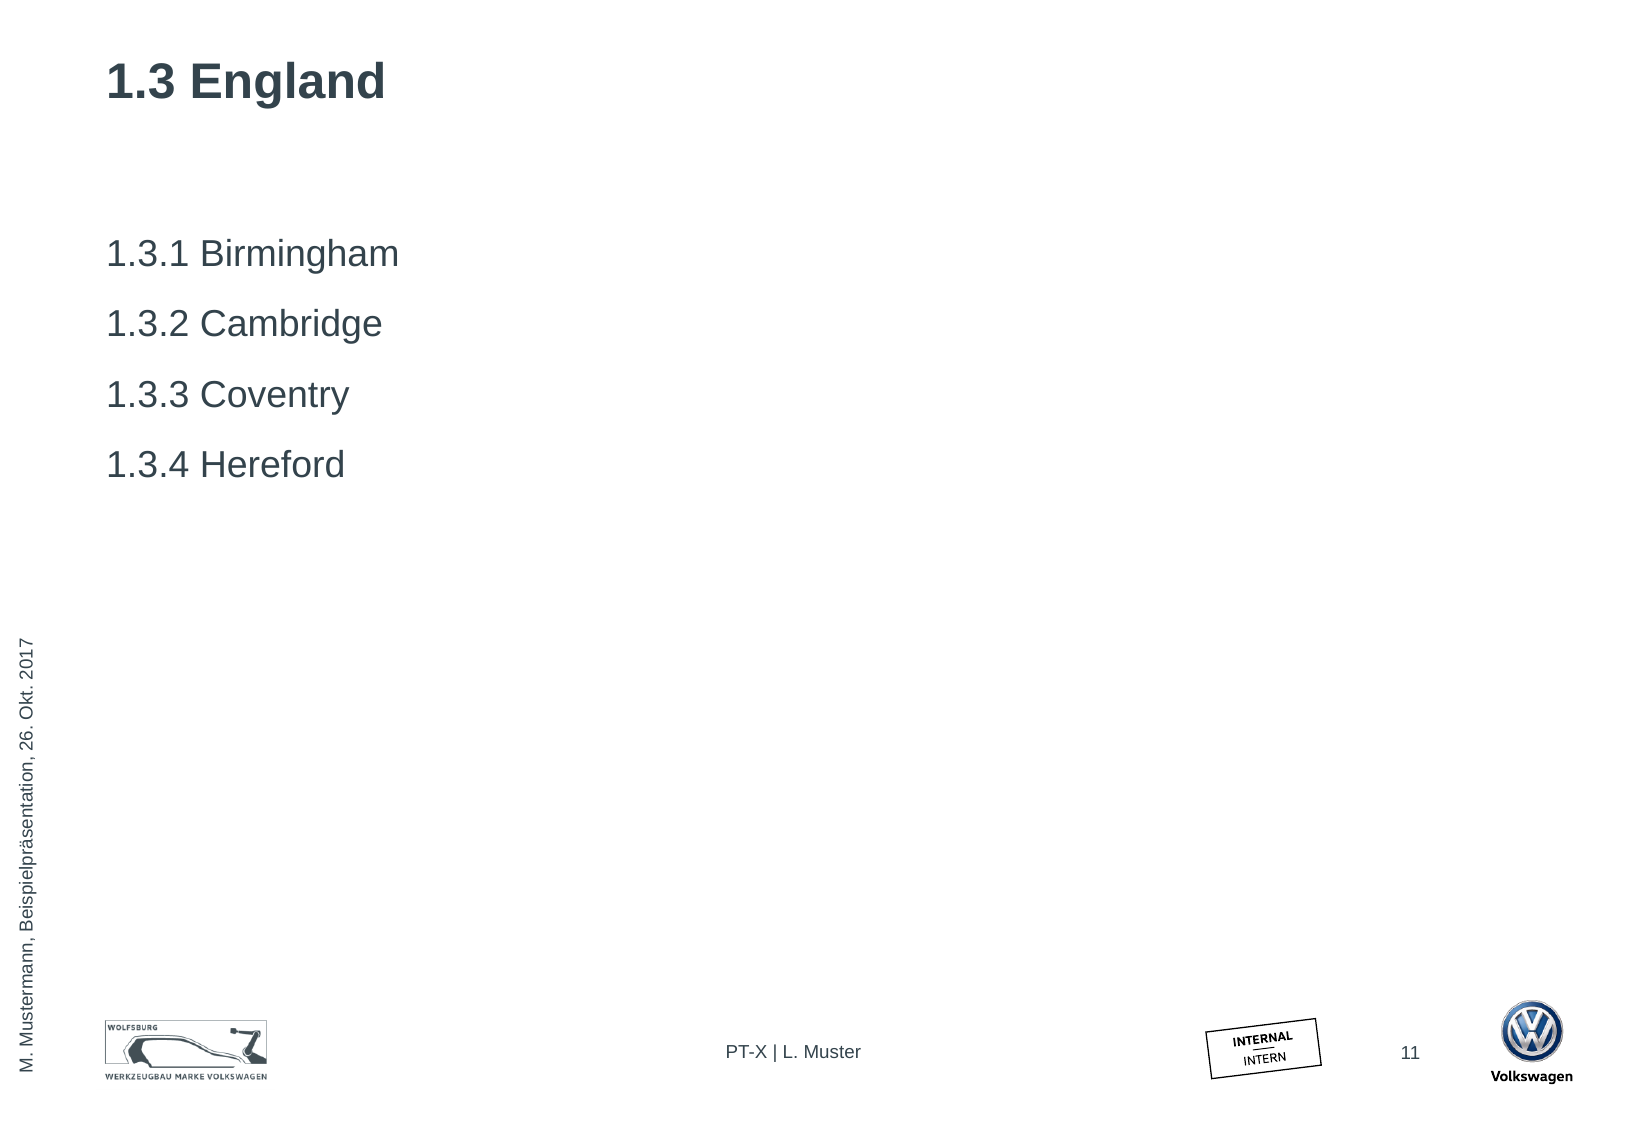

# 1.3 England
1.3.1 Birmingham
1.3.2 Cambridge
1.3.3 Coventry
1.3.4 Hereford